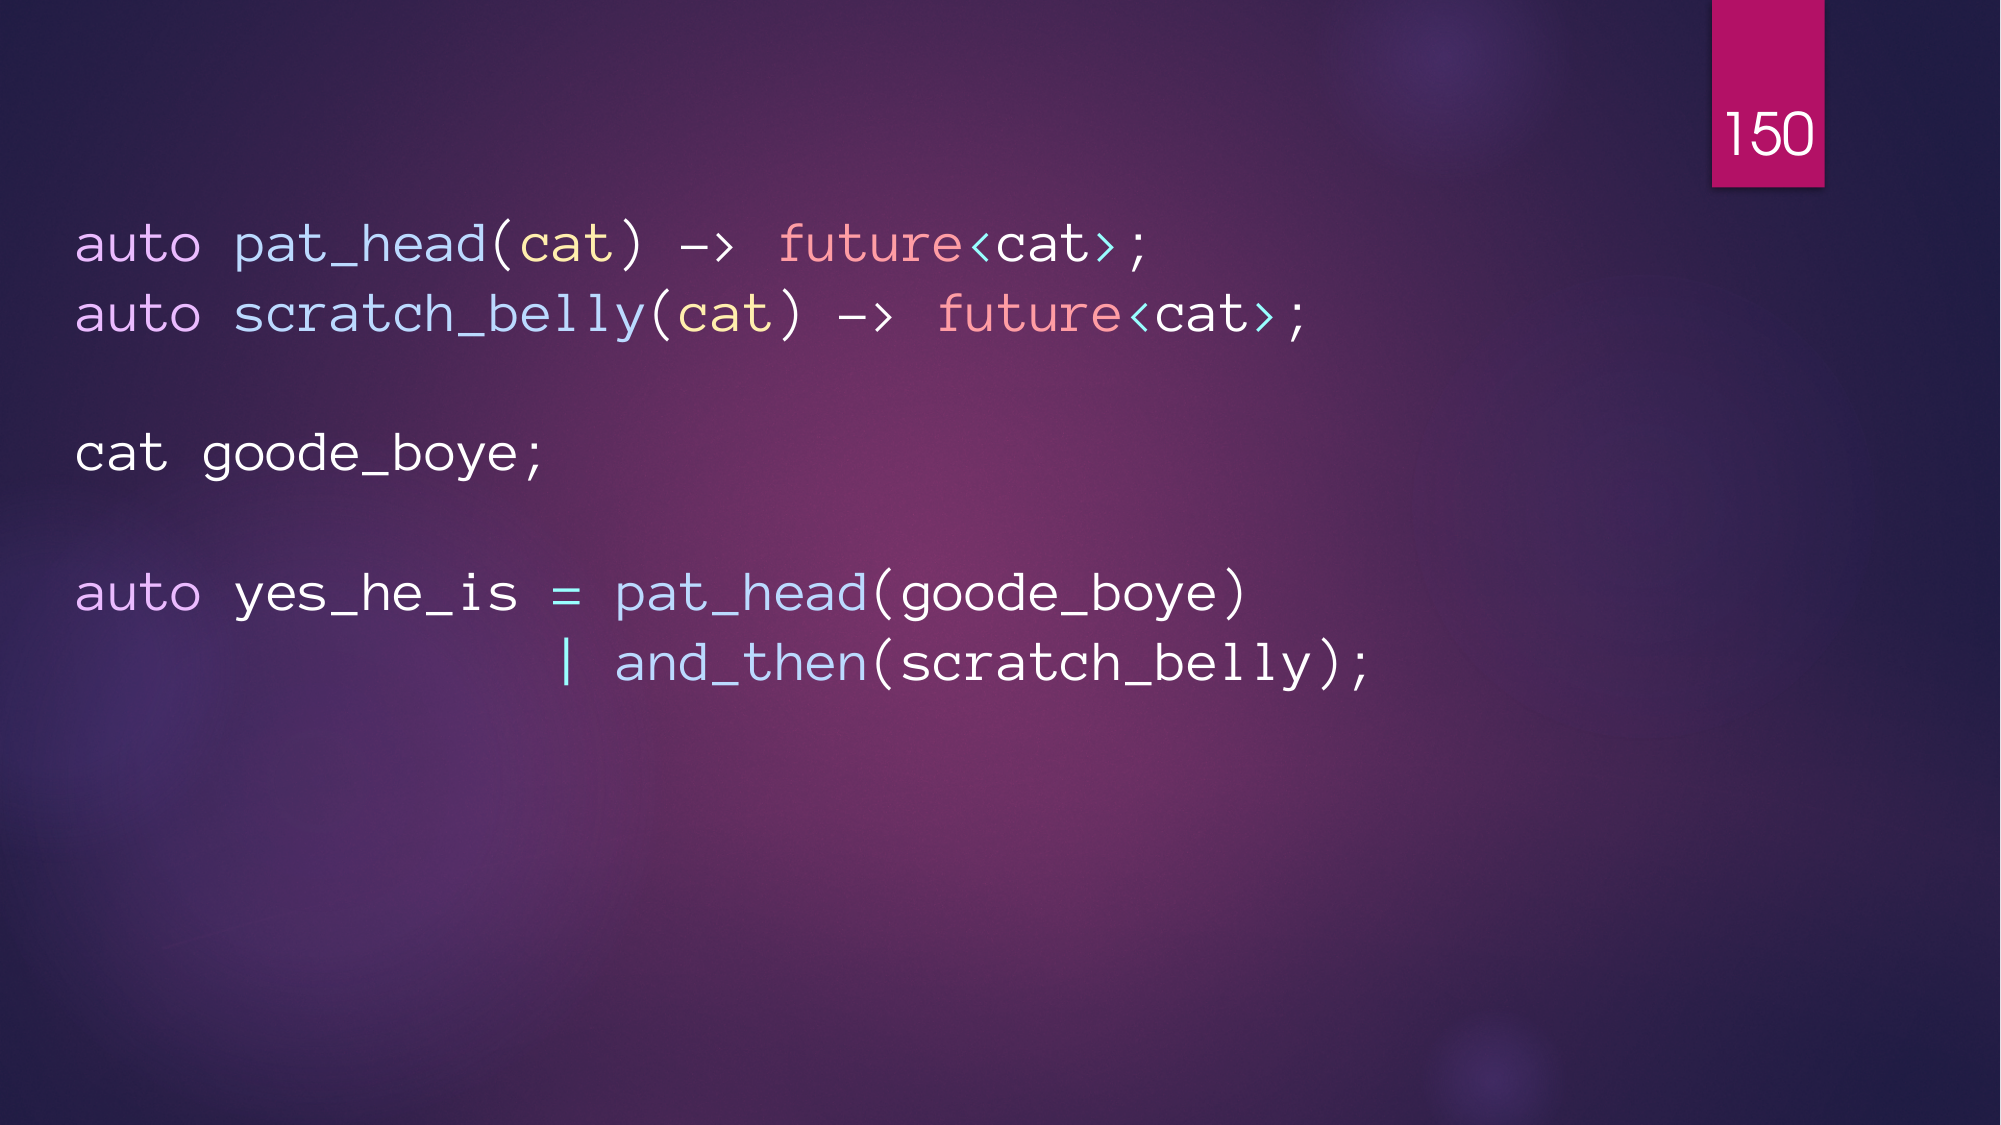

150
auto pat_head(cat) -> future<cat>;
auto scratch_belly(cat) -> future<cat>;
cat goode_boye;
auto yes_he_is = pat_head(goode_boye)
               | and_then(scratch_belly);